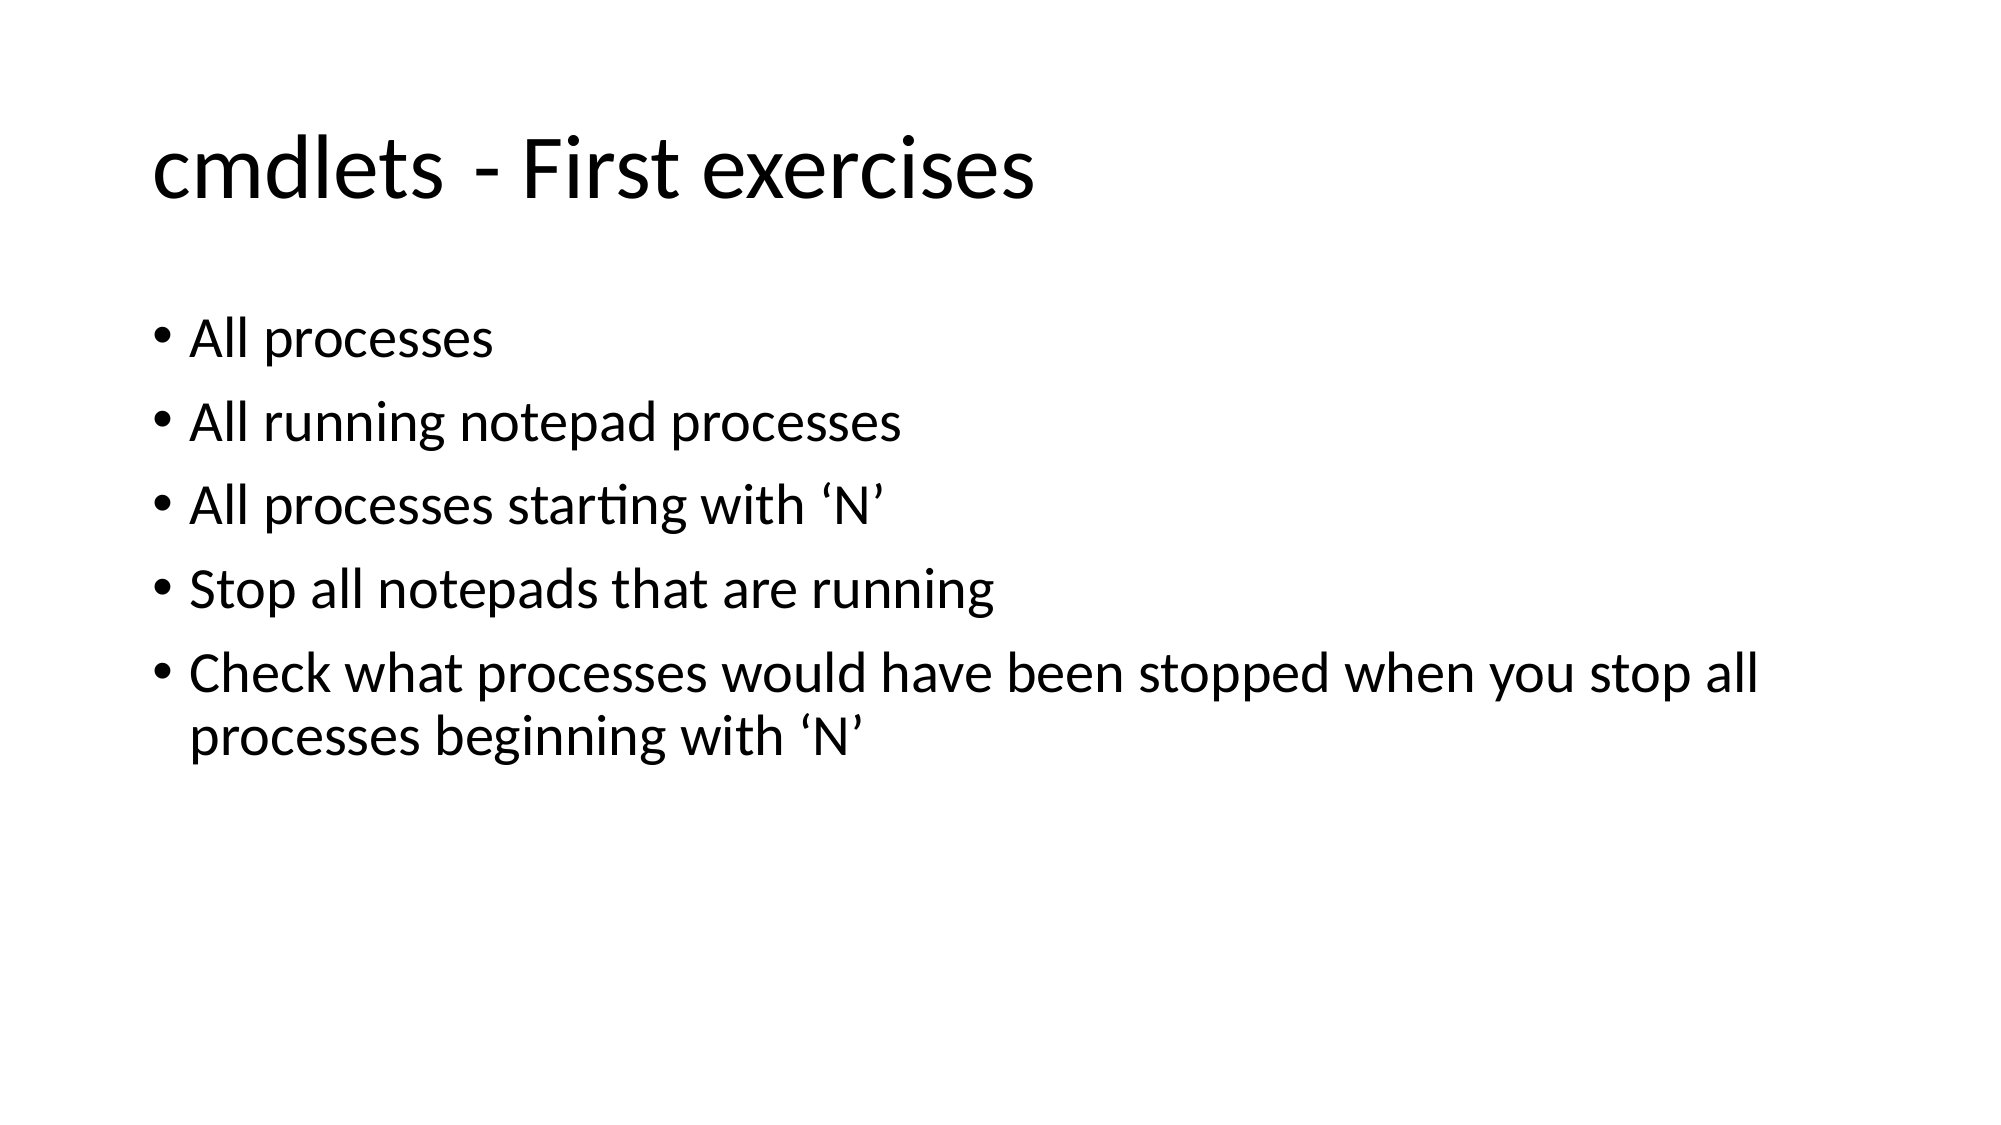

# cmdlets	 - First exercises
All processes
All running notepad processes
All processes starting with ‘N’
Stop all notepads that are running
Check what processes would have been stopped when you stop all processes beginning with ‘N’